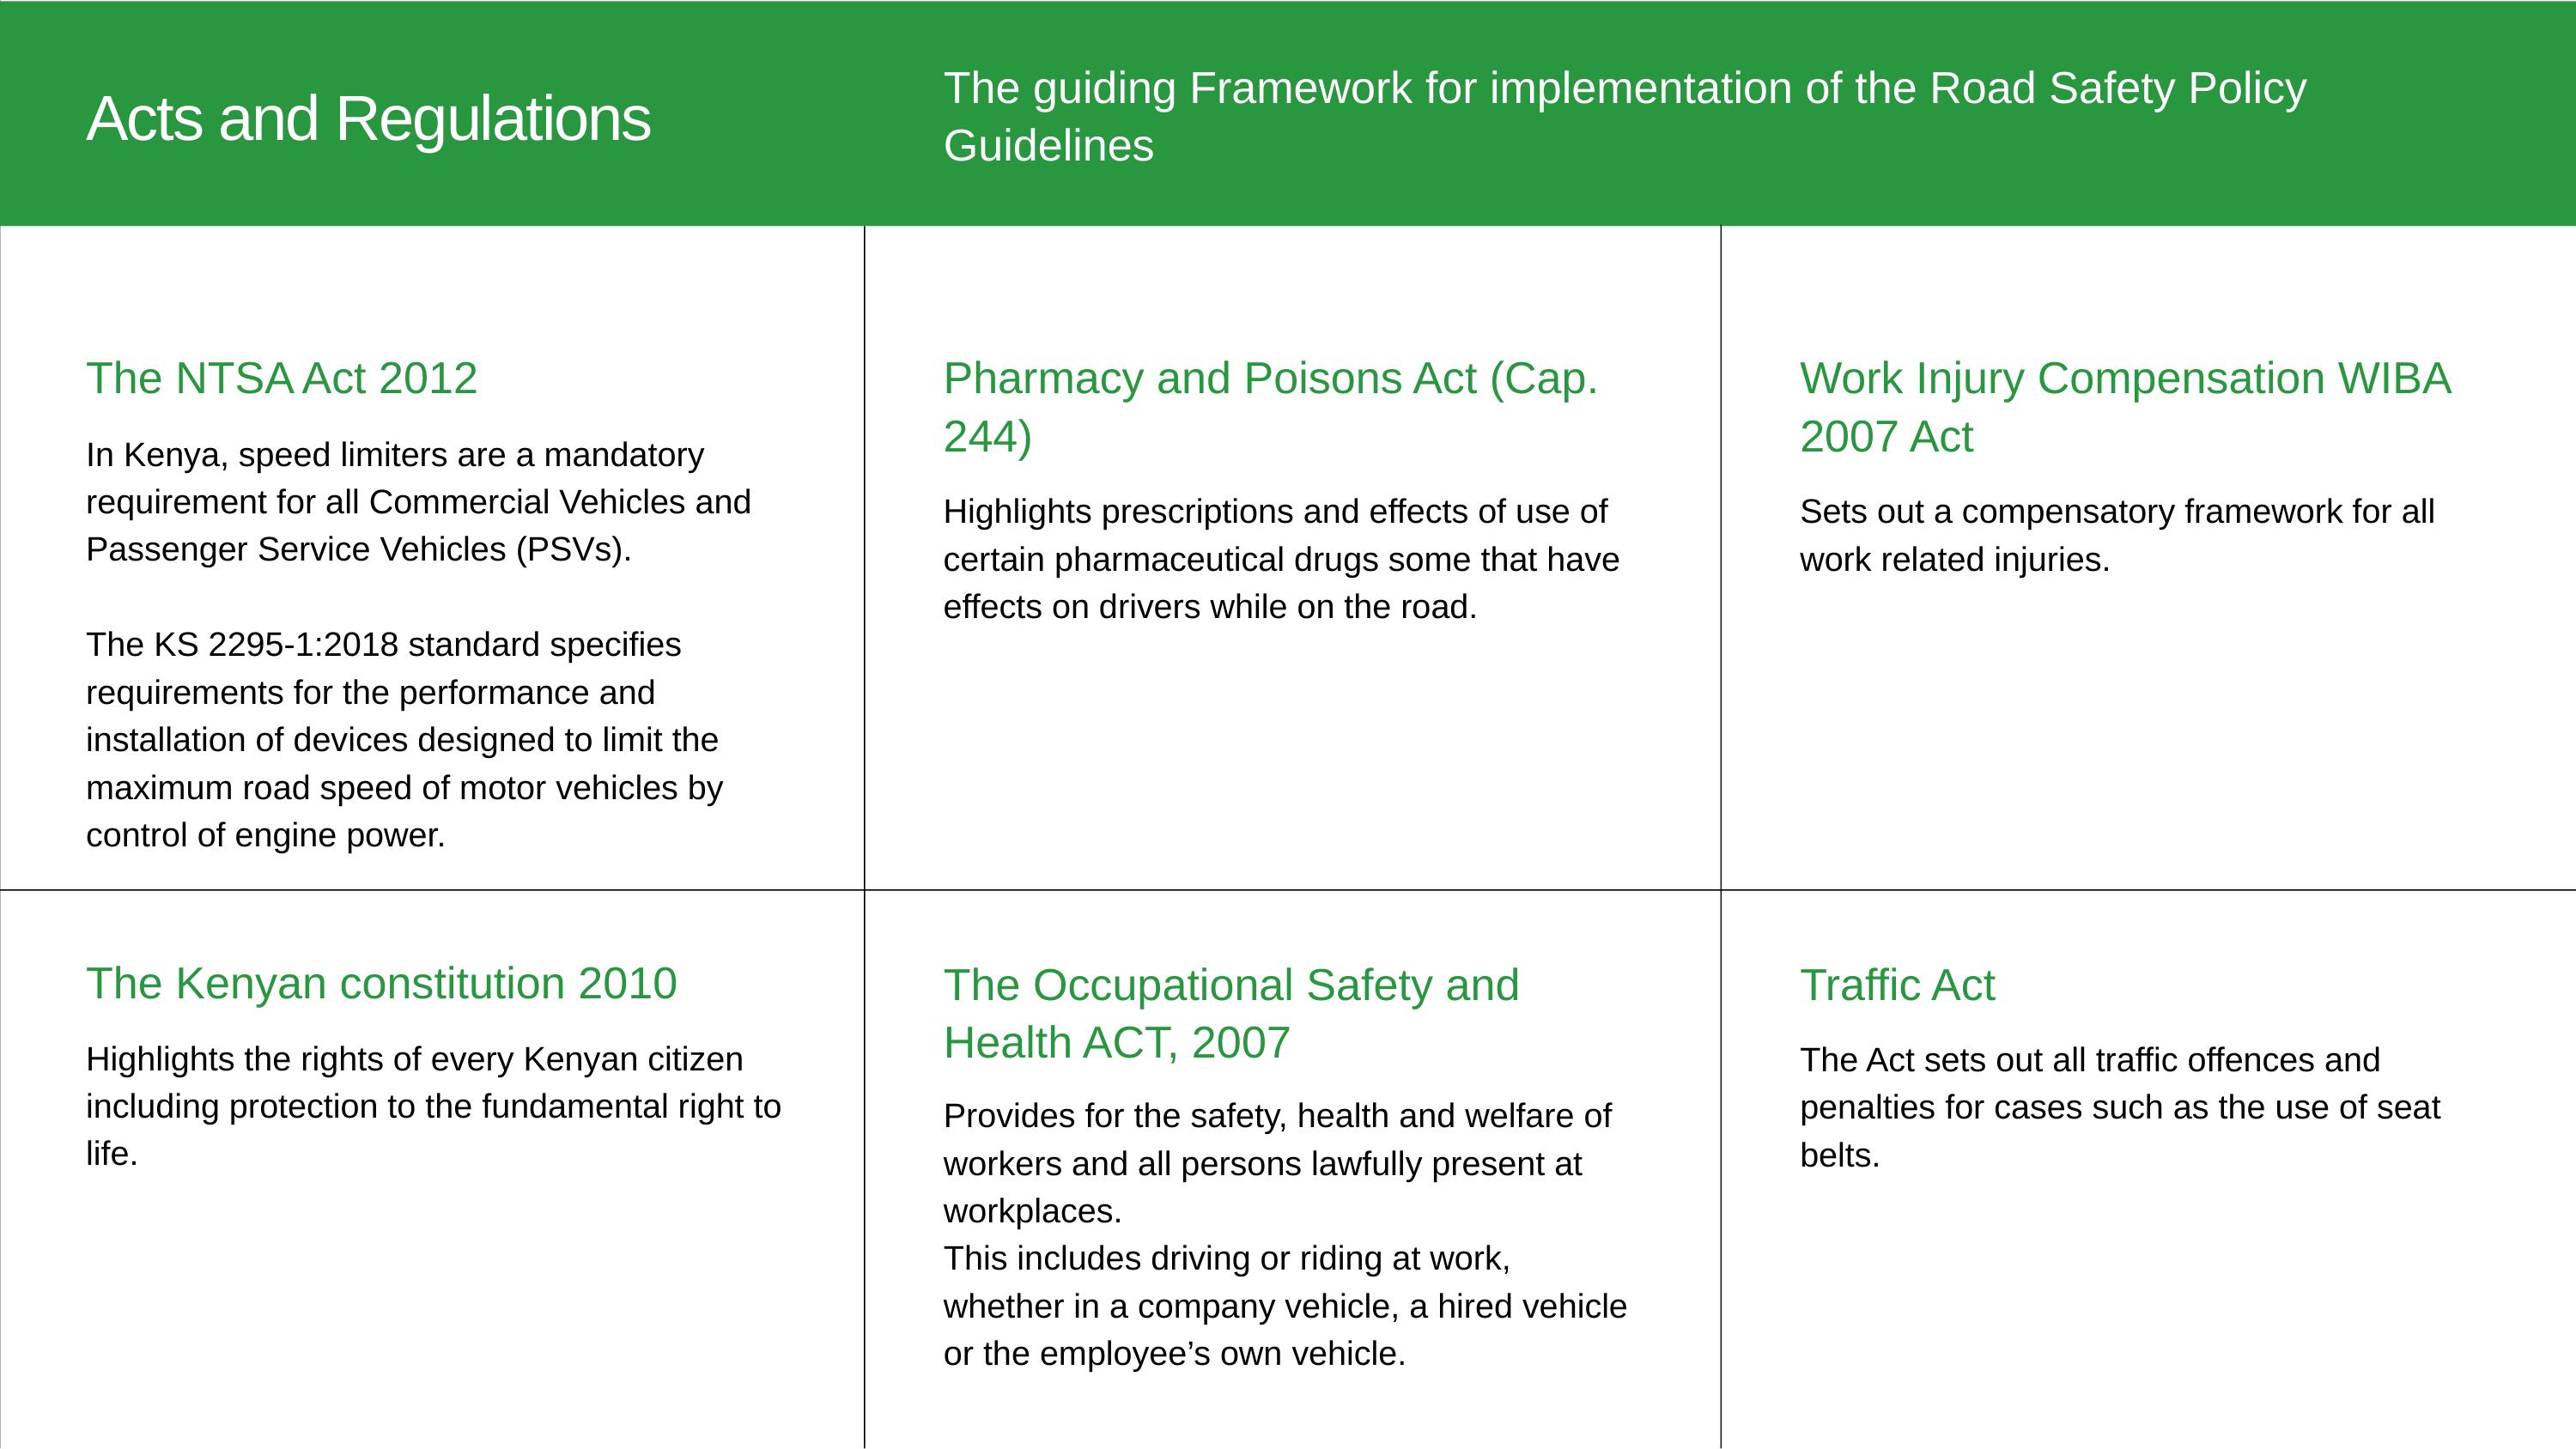

The guiding Framework for implementation of the Road Safety Policy Guidelines
Acts and Regulations

The NTSA Act 2012
In Kenya, speed limiters are a mandatory requirement for all Commercial Vehicles and Passenger Service Vehicles (PSVs).

The KS 2295-1:2018 standard specifies requirements for the performance and installation of devices designed to limit the maximum road speed of motor vehicles by control of engine power.
Pharmacy and Poisons Act (Cap. 244)
Highlights prescriptions and effects of use of certain pharmaceutical drugs some that have effects on drivers while on the road.
Work Injury Compensation WIBA 2007 Act
Sets out a compensatory framework for all work related injuries.

The Kenyan constitution 2010
Highlights the rights of every Kenyan citizen including protection to the fundamental right to life.
The Occupational Safety and Health ACT, 2007
Provides for the safety, health and welfare of workers and all persons lawfully present at workplaces.
This includes driving or riding at work, whether in a company vehicle, a hired vehicle or the employee’s own vehicle.
Traffic Act
The Act sets out all traffic offences and penalties for cases such as the use of seat belts.